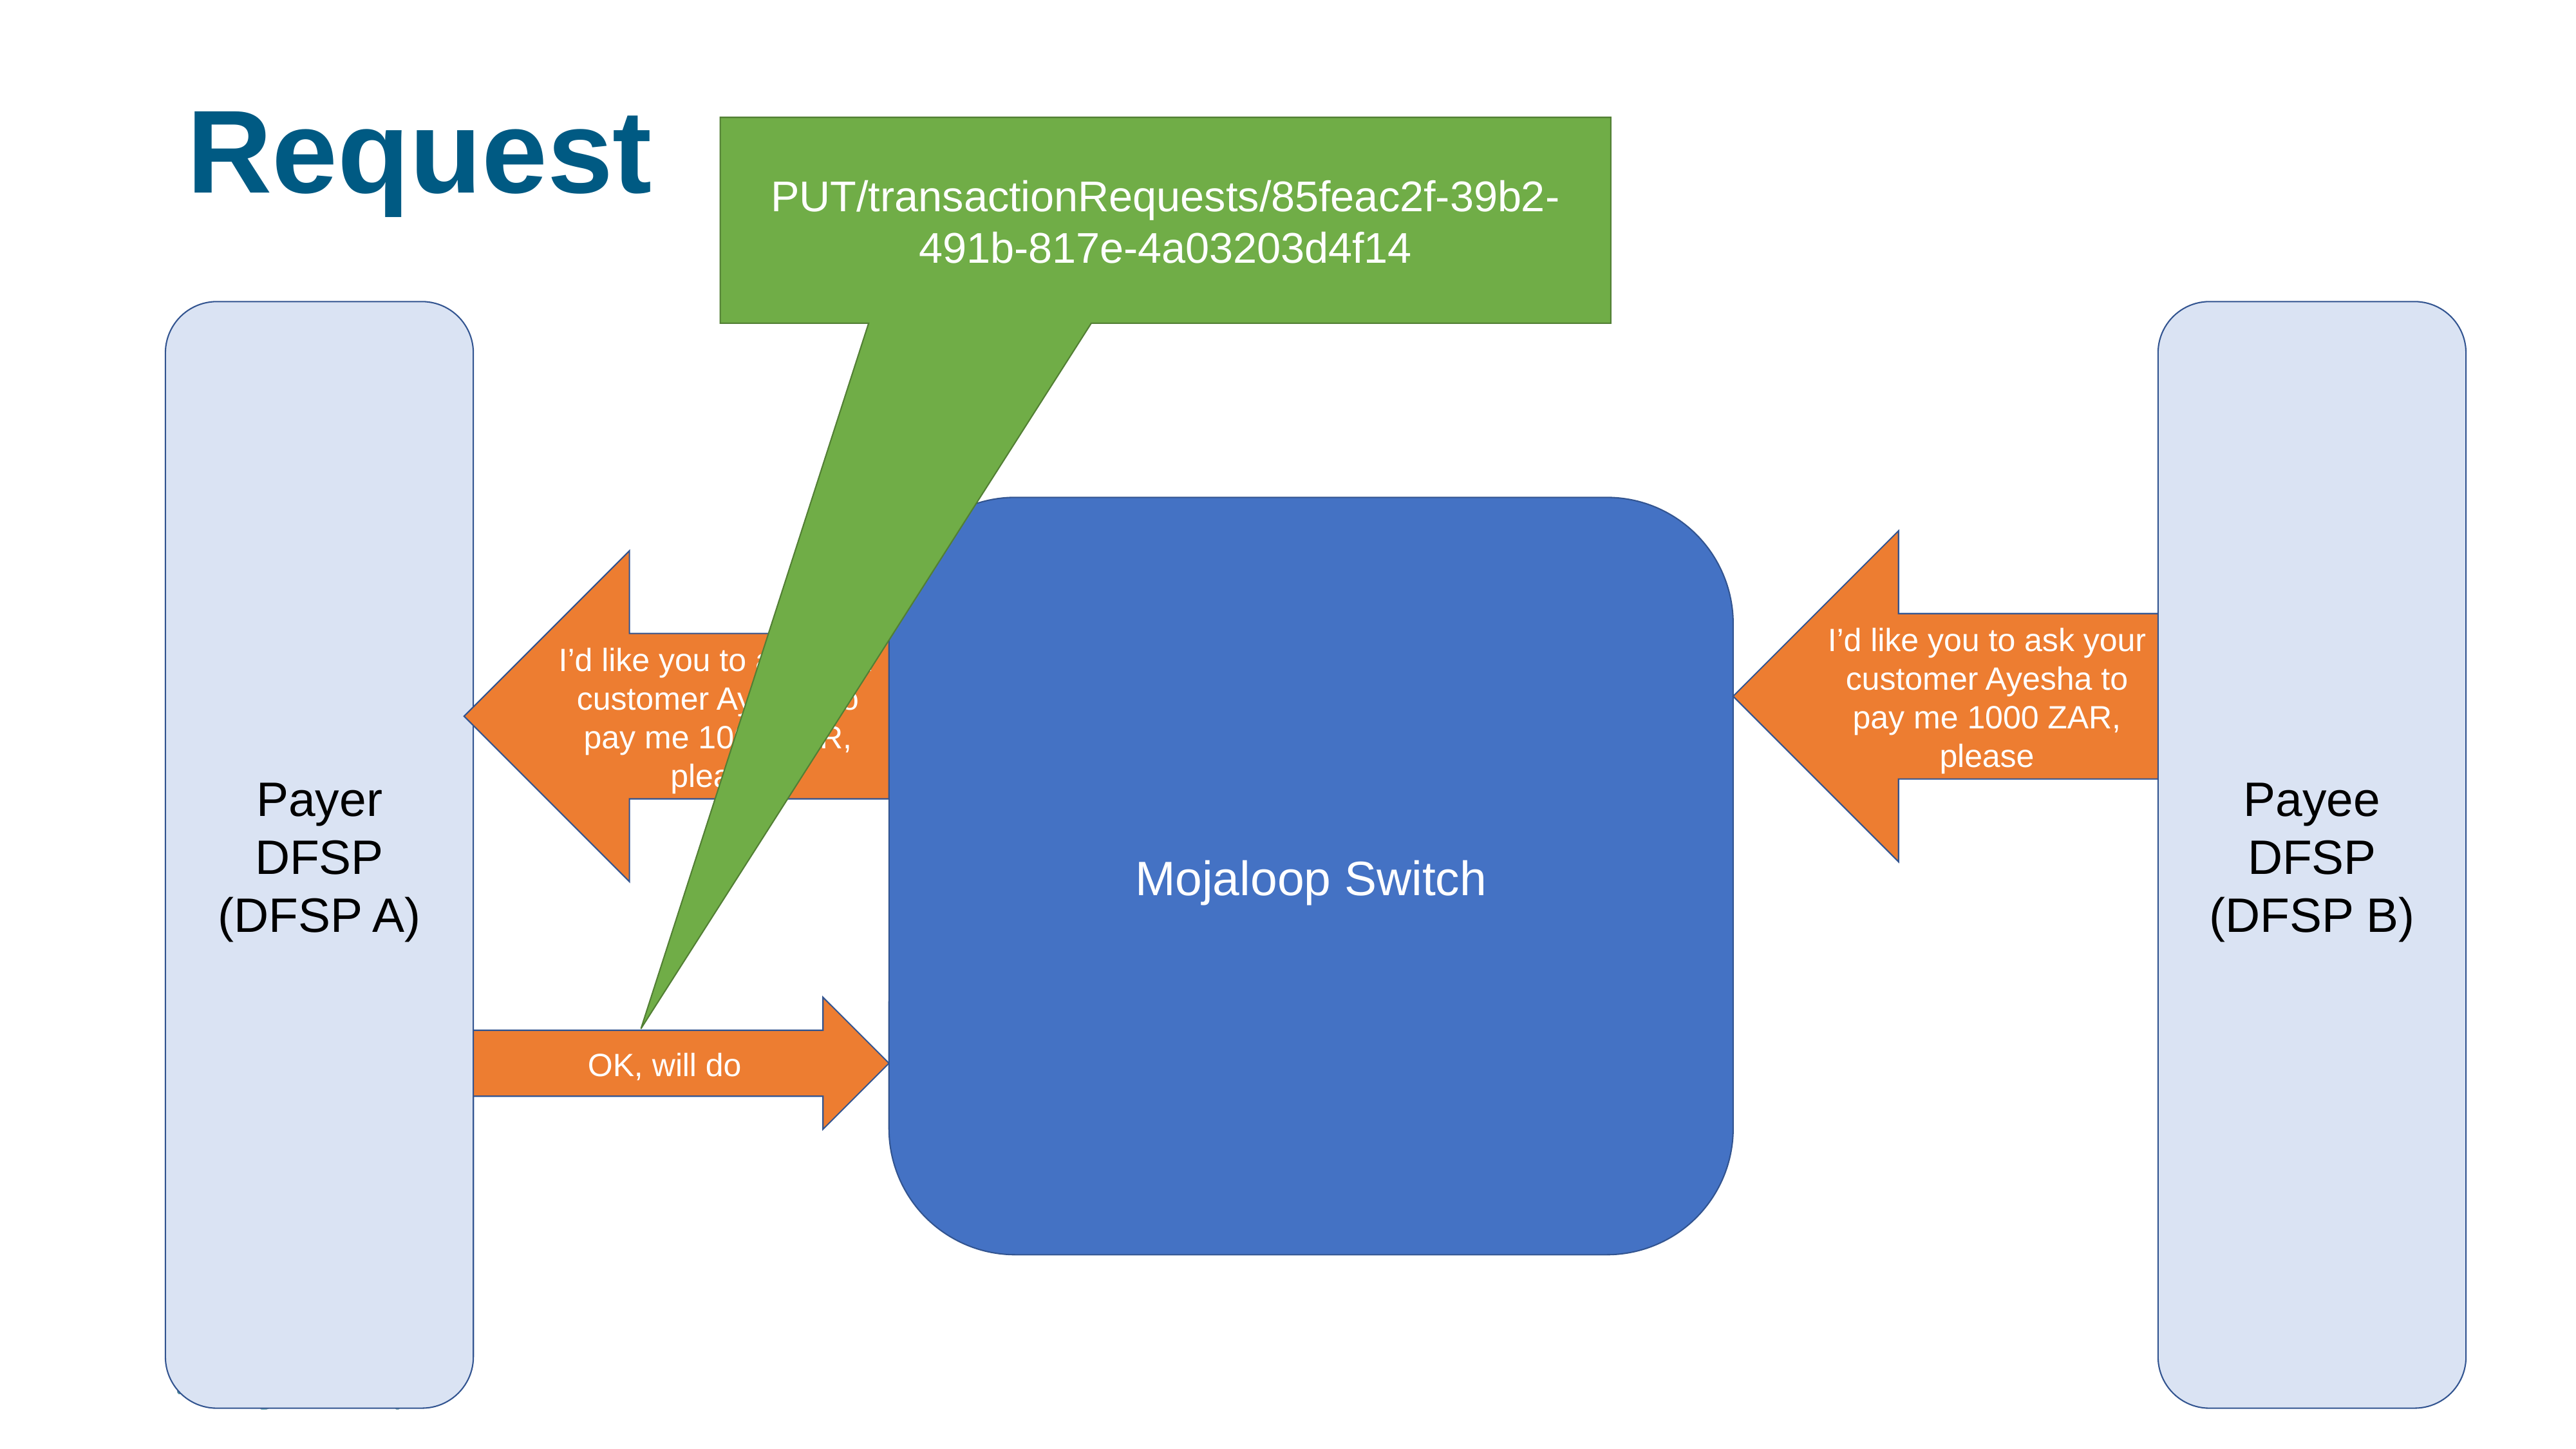

# Request
PUT/transactionRequests/85feac2f-39b2-491b-817e-4a03203d4f14
Payer
DFSP
(DFSP A)
Payee
DFSP
(DFSP B)
Mojaloop Switch
I’d like you to ask your customer Ayesha to pay me 1000 ZAR, please
I’d like you to ask your customer Ayesha to pay me 1000 ZAR, please
OK, will do